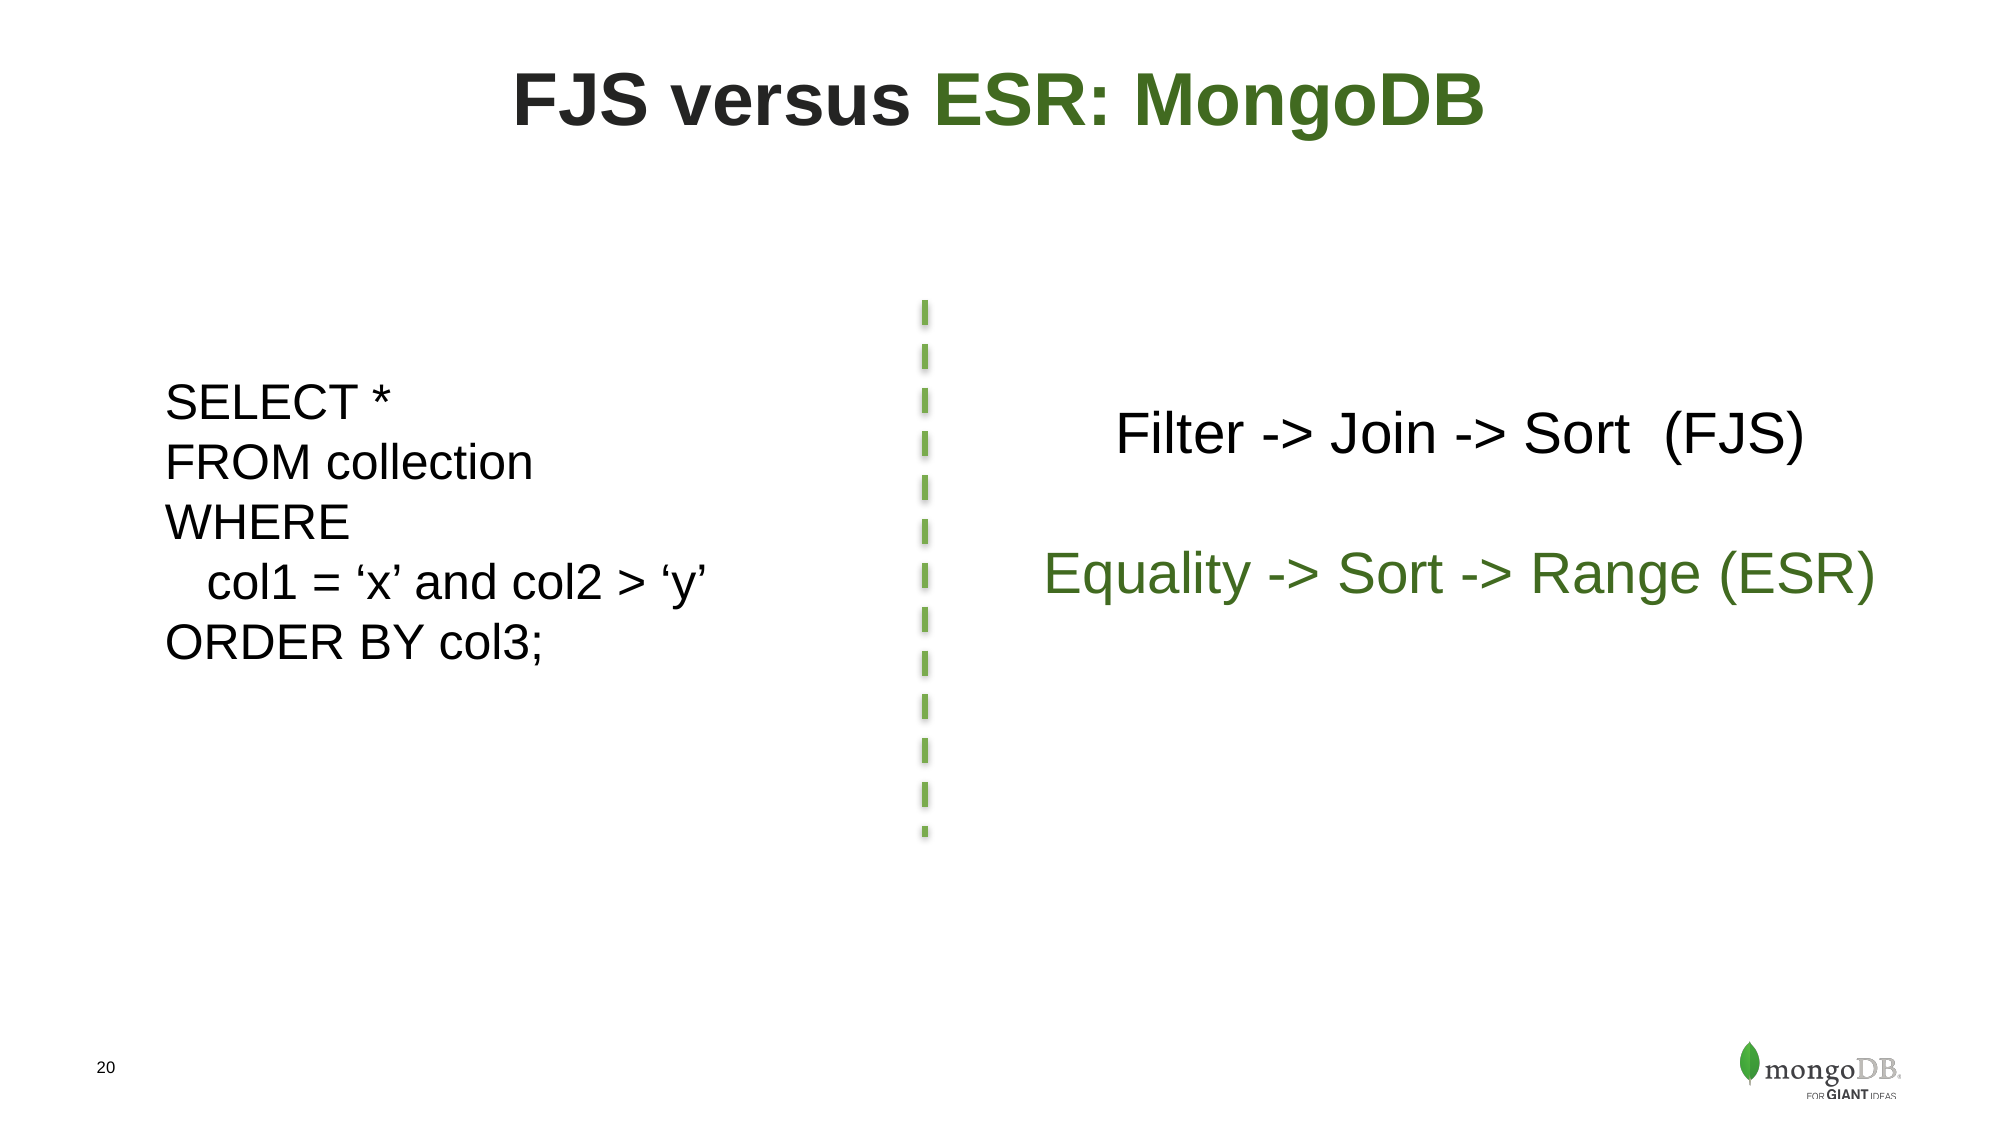

# FJS versus ESR: MongoDB
SELECT *
FROM collection
WHERE
   col1 = ‘x’ and col2 > ‘y’
ORDER BY col3;
Filter -> Join -> Sort  (FJS)

Equality -> Sort -> Range (ESR)